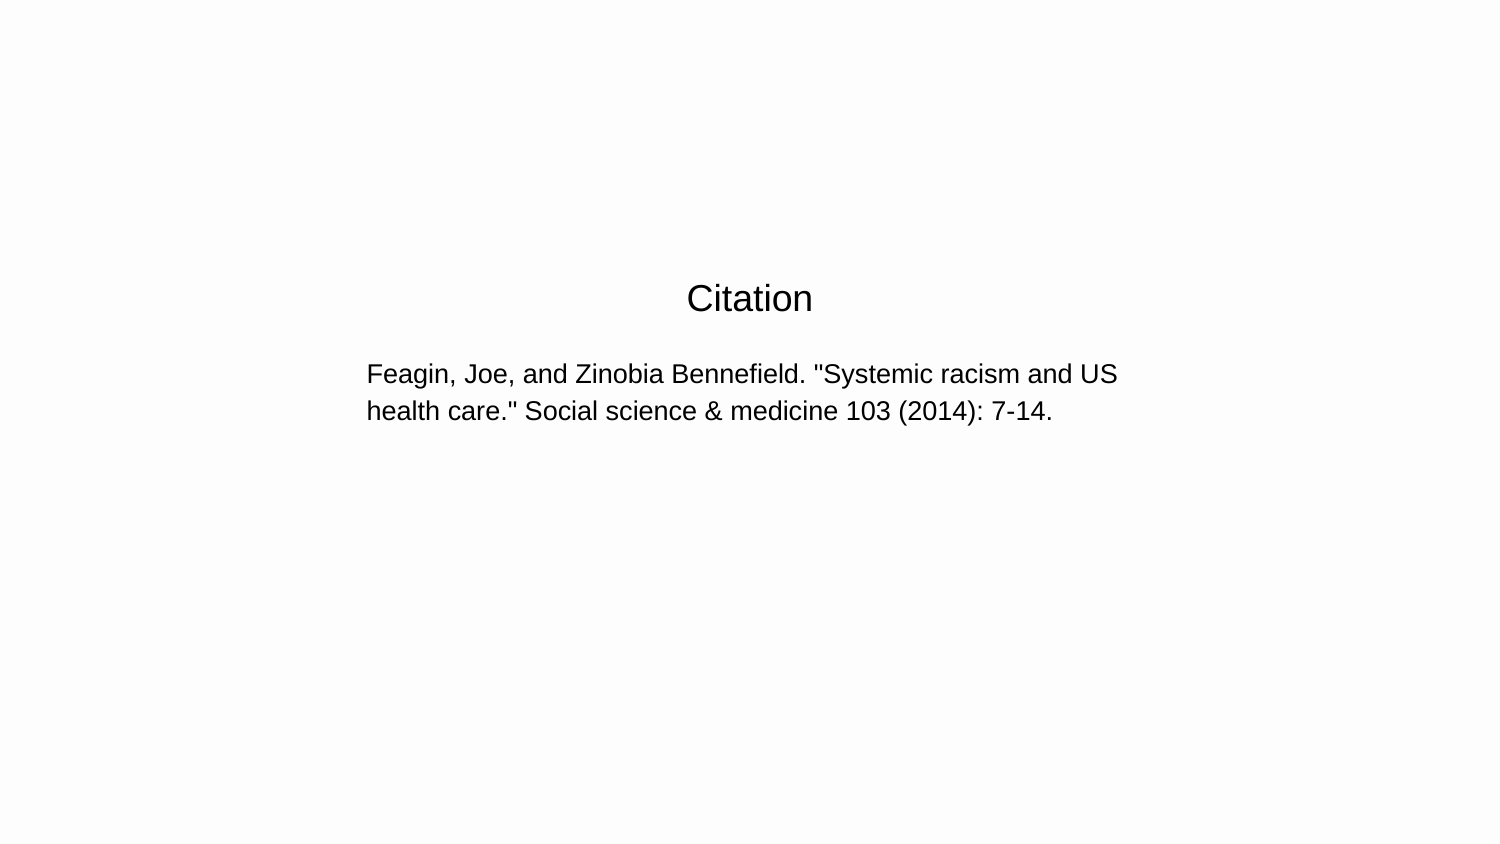

# Citation
Feagin, Joe, and Zinobia Bennefield. "Systemic racism and US health care." Social science & medicine 103 (2014): 7-14.